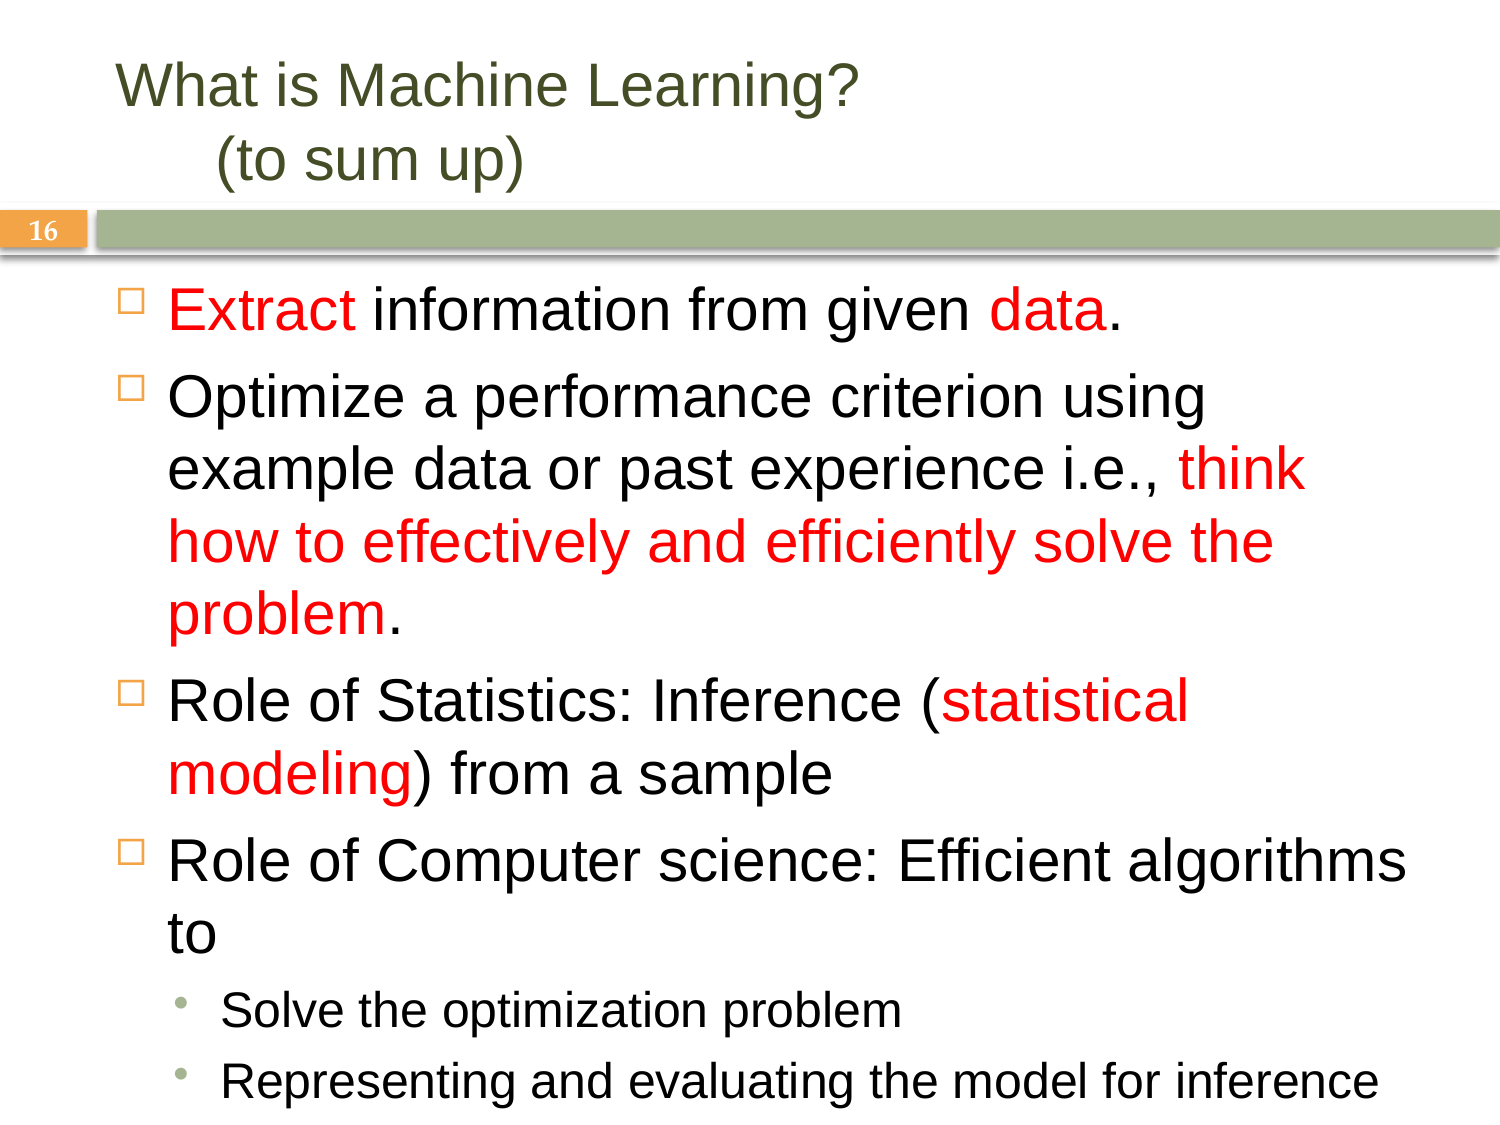

# What is Machine Learning? (to sum up)
16
Extract information from given data.
Optimize a performance criterion using example data or past experience i.e., think how to effectively and efficiently solve the problem.
Role of Statistics: Inference (statistical modeling) from a sample
Role of Computer science: Efficient algorithms to
Solve the optimization problem
Representing and evaluating the model for inference